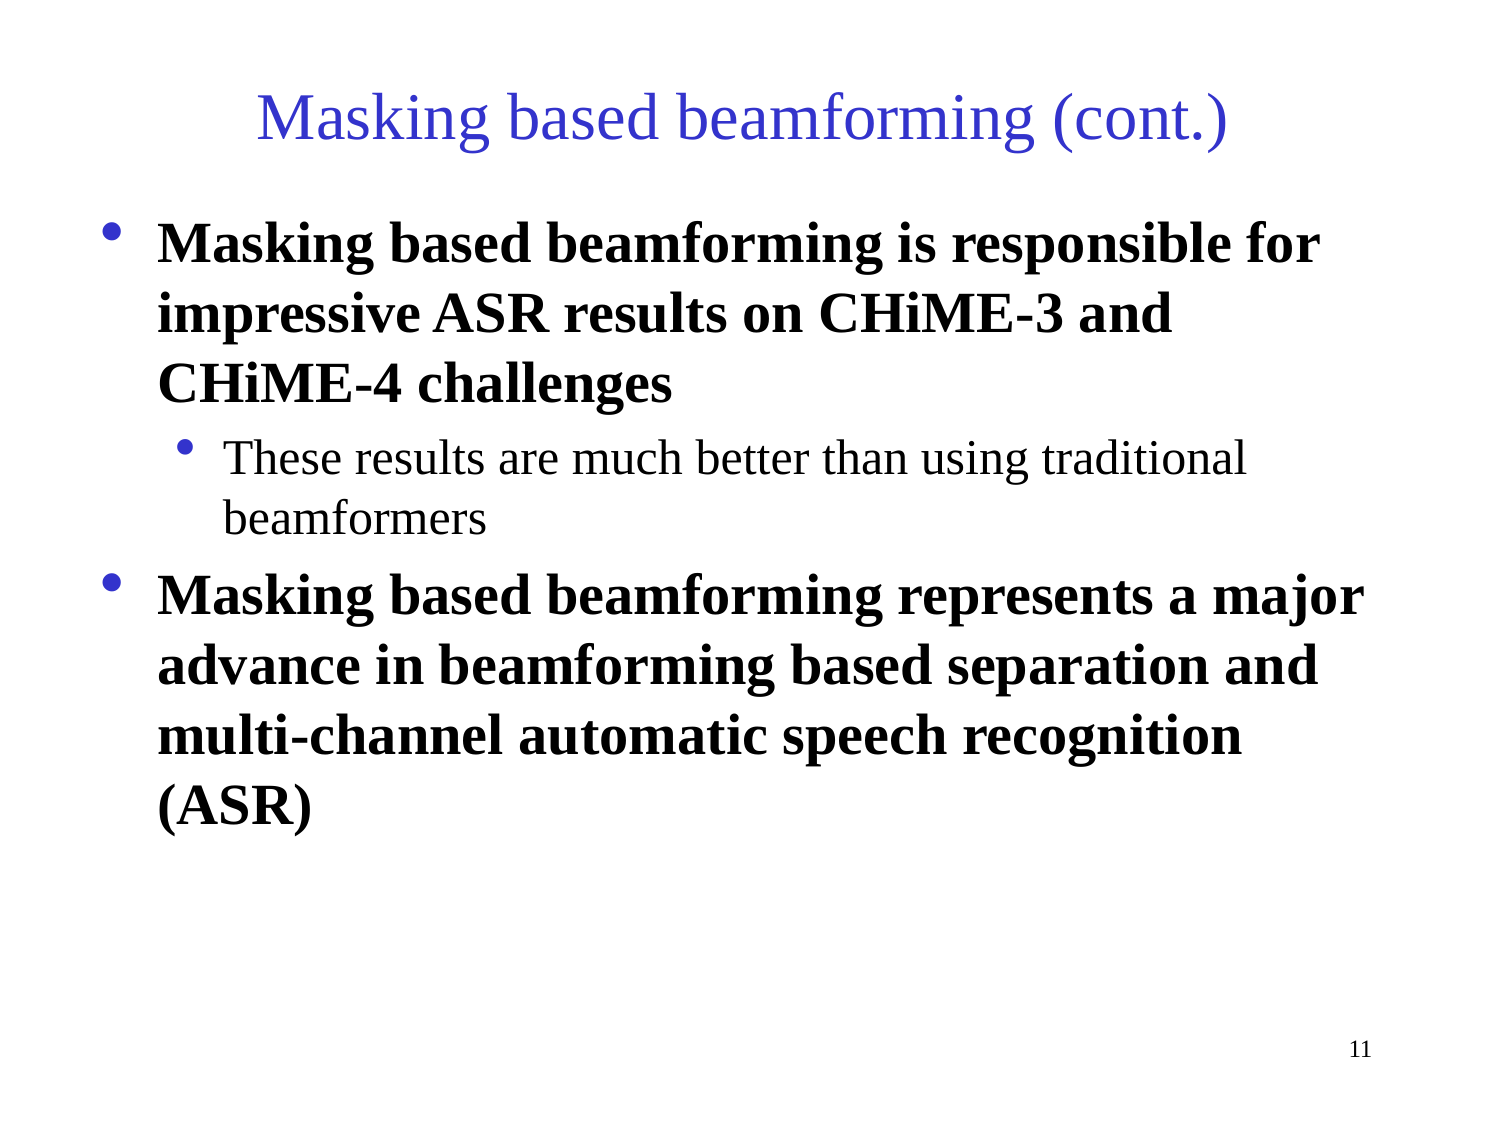

# Masking based beamforming (cont.)
Masking based beamforming is responsible for impressive ASR results on CHiME-3 and CHiME-4 challenges
These results are much better than using traditional beamformers
Masking based beamforming represents a major advance in beamforming based separation and multi-channel automatic speech recognition (ASR)
11